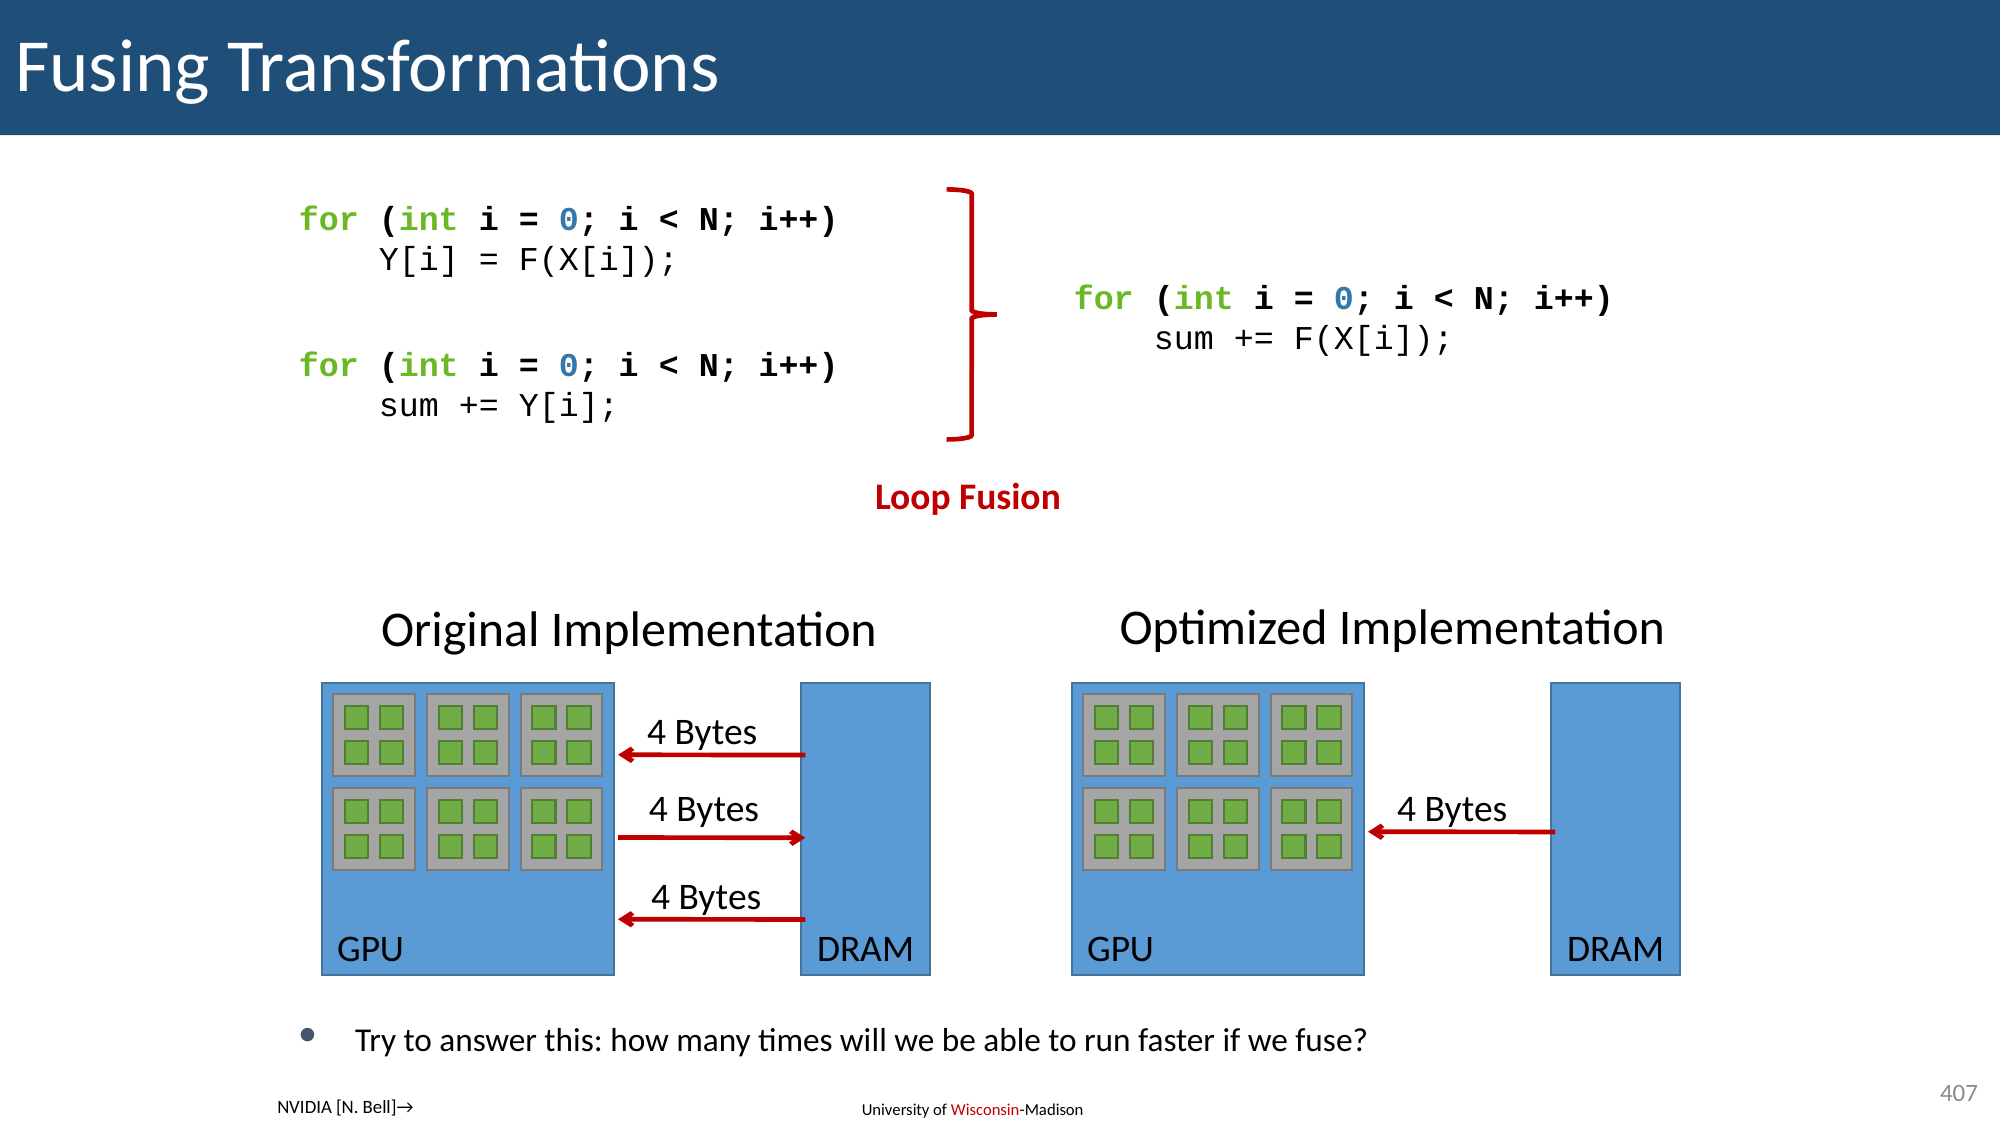

# Fusing Transformations
for (int i = 0; i < N; i++)
    Y[i] = F(X[i]);

for (int i = 0; i < N; i++)
    sum += F(X[i]);
for (int i = 0; i < N; i++)
    sum += Y[i];
Loop Fusion
Optimized Implementation
Original Implementation

4 Bytes

GPU
DRAM

4 Bytes

4 Bytes

4 Bytes
GPU
DRAM
Try to answer this: how many times will we be able to run faster if we fuse?
407
NVIDIA [N. Bell]→